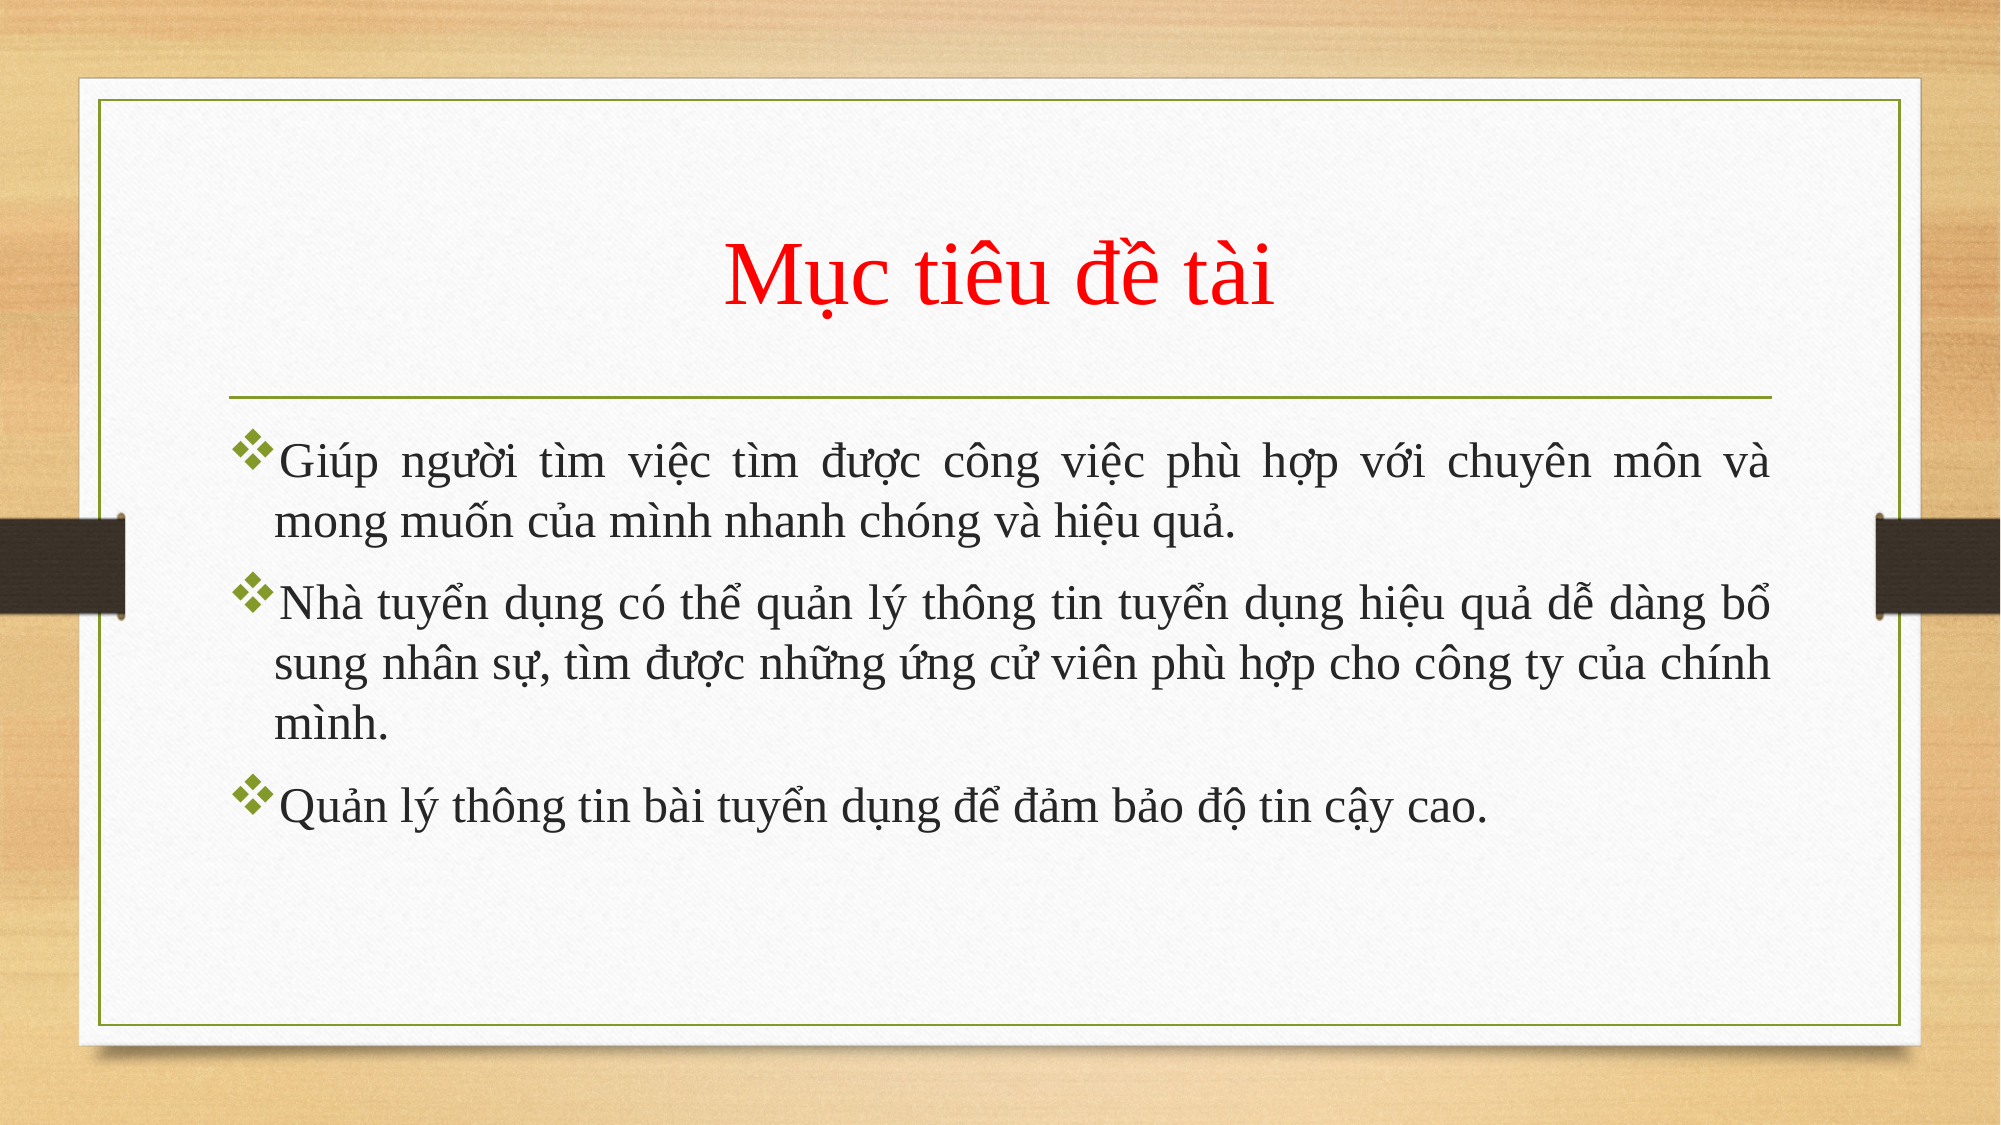

# Mục tiêu đề tài
Giúp người tìm việc tìm được công việc phù hợp với chuyên môn và mong muốn của mình nhanh chóng và hiệu quả.
Nhà tuyển dụng có thể quản lý thông tin tuyển dụng hiệu quả dễ dàng bổ sung nhân sự, tìm được những ứng cử viên phù hợp cho công ty của chính mình.
Quản lý thông tin bài tuyển dụng để đảm bảo độ tin cậy cao.